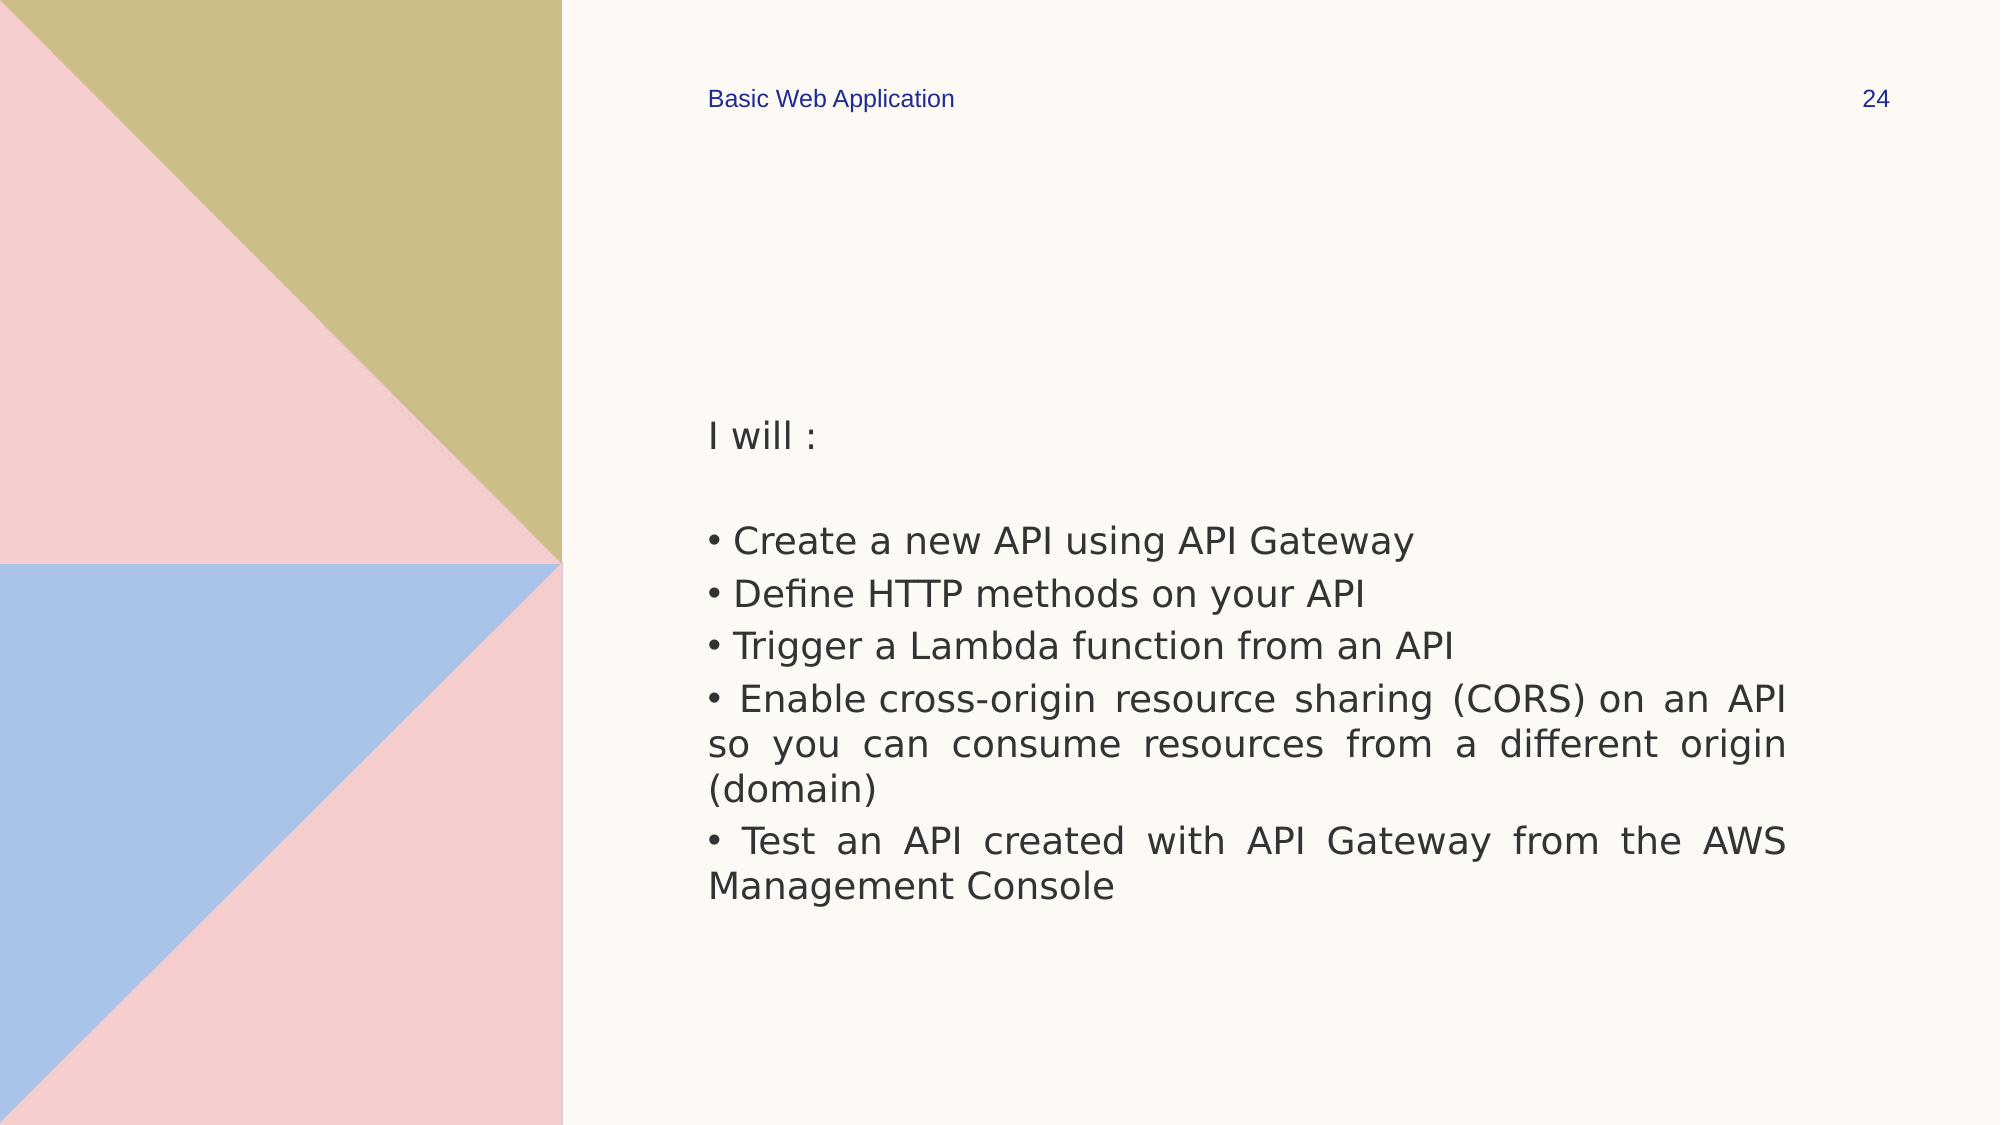

Basic Web Application
24
I will :

 Create a new API using API Gateway
 Define HTTP methods on your API
 Trigger a Lambda function from an API
 Enable cross-origin resource sharing (CORS) on an API so you can consume resources from a different origin (domain)
 Test an API created with API Gateway from the AWS Management Console